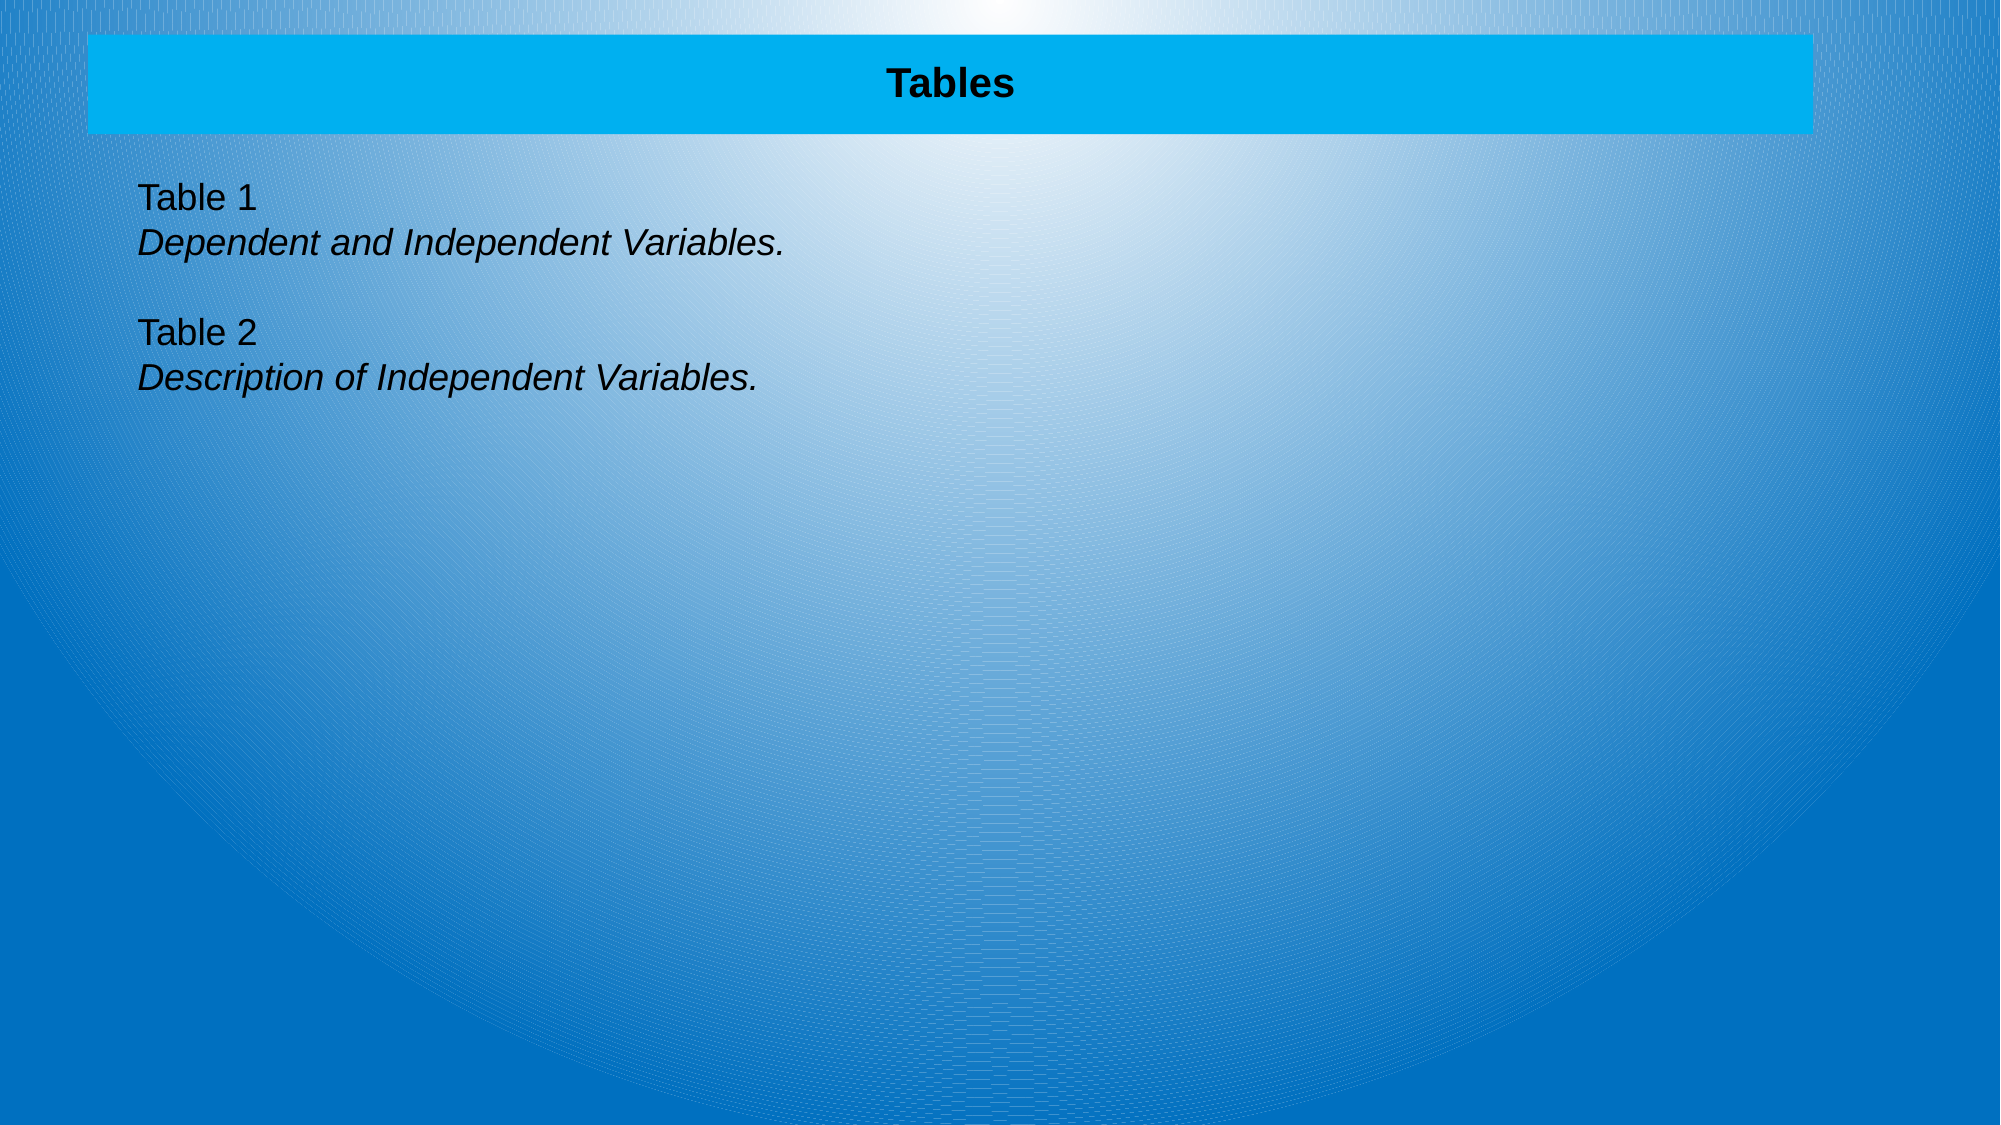

# Tables
Table 1
Dependent and Independent Variables.

Table 2
Description of Independent Variables.